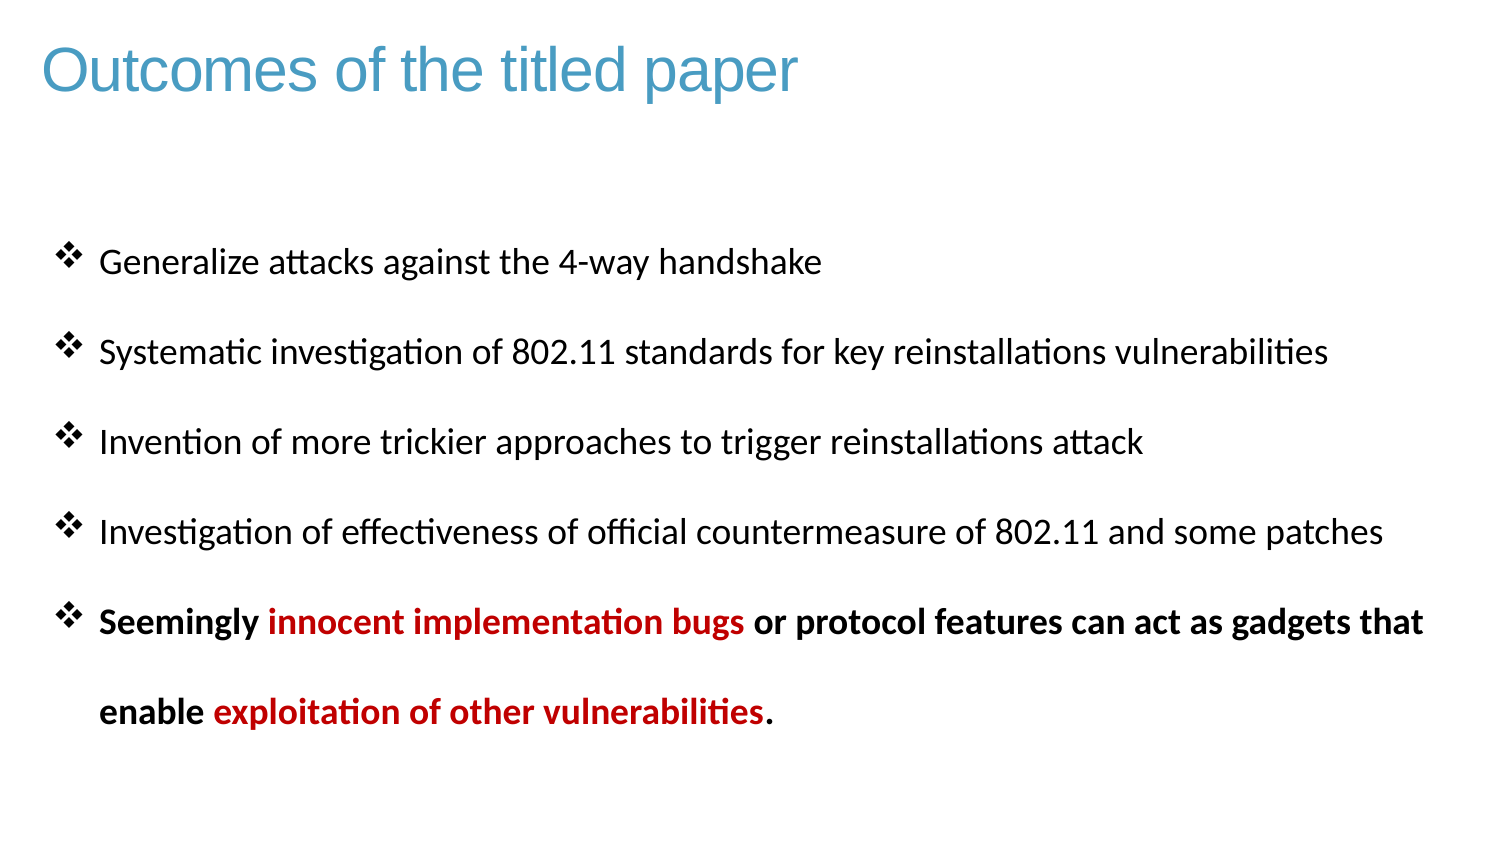

Outcomes of the titled paper
Generalize attacks against the 4-way handshake
Systematic investigation of 802.11 standards for key reinstallations vulnerabilities
Invention of more trickier approaches to trigger reinstallations attack
Investigation of effectiveness of official countermeasure of 802.11 and some patches
Seemingly innocent implementation bugs or protocol features can act as gadgets that enable exploitation of other vulnerabilities.